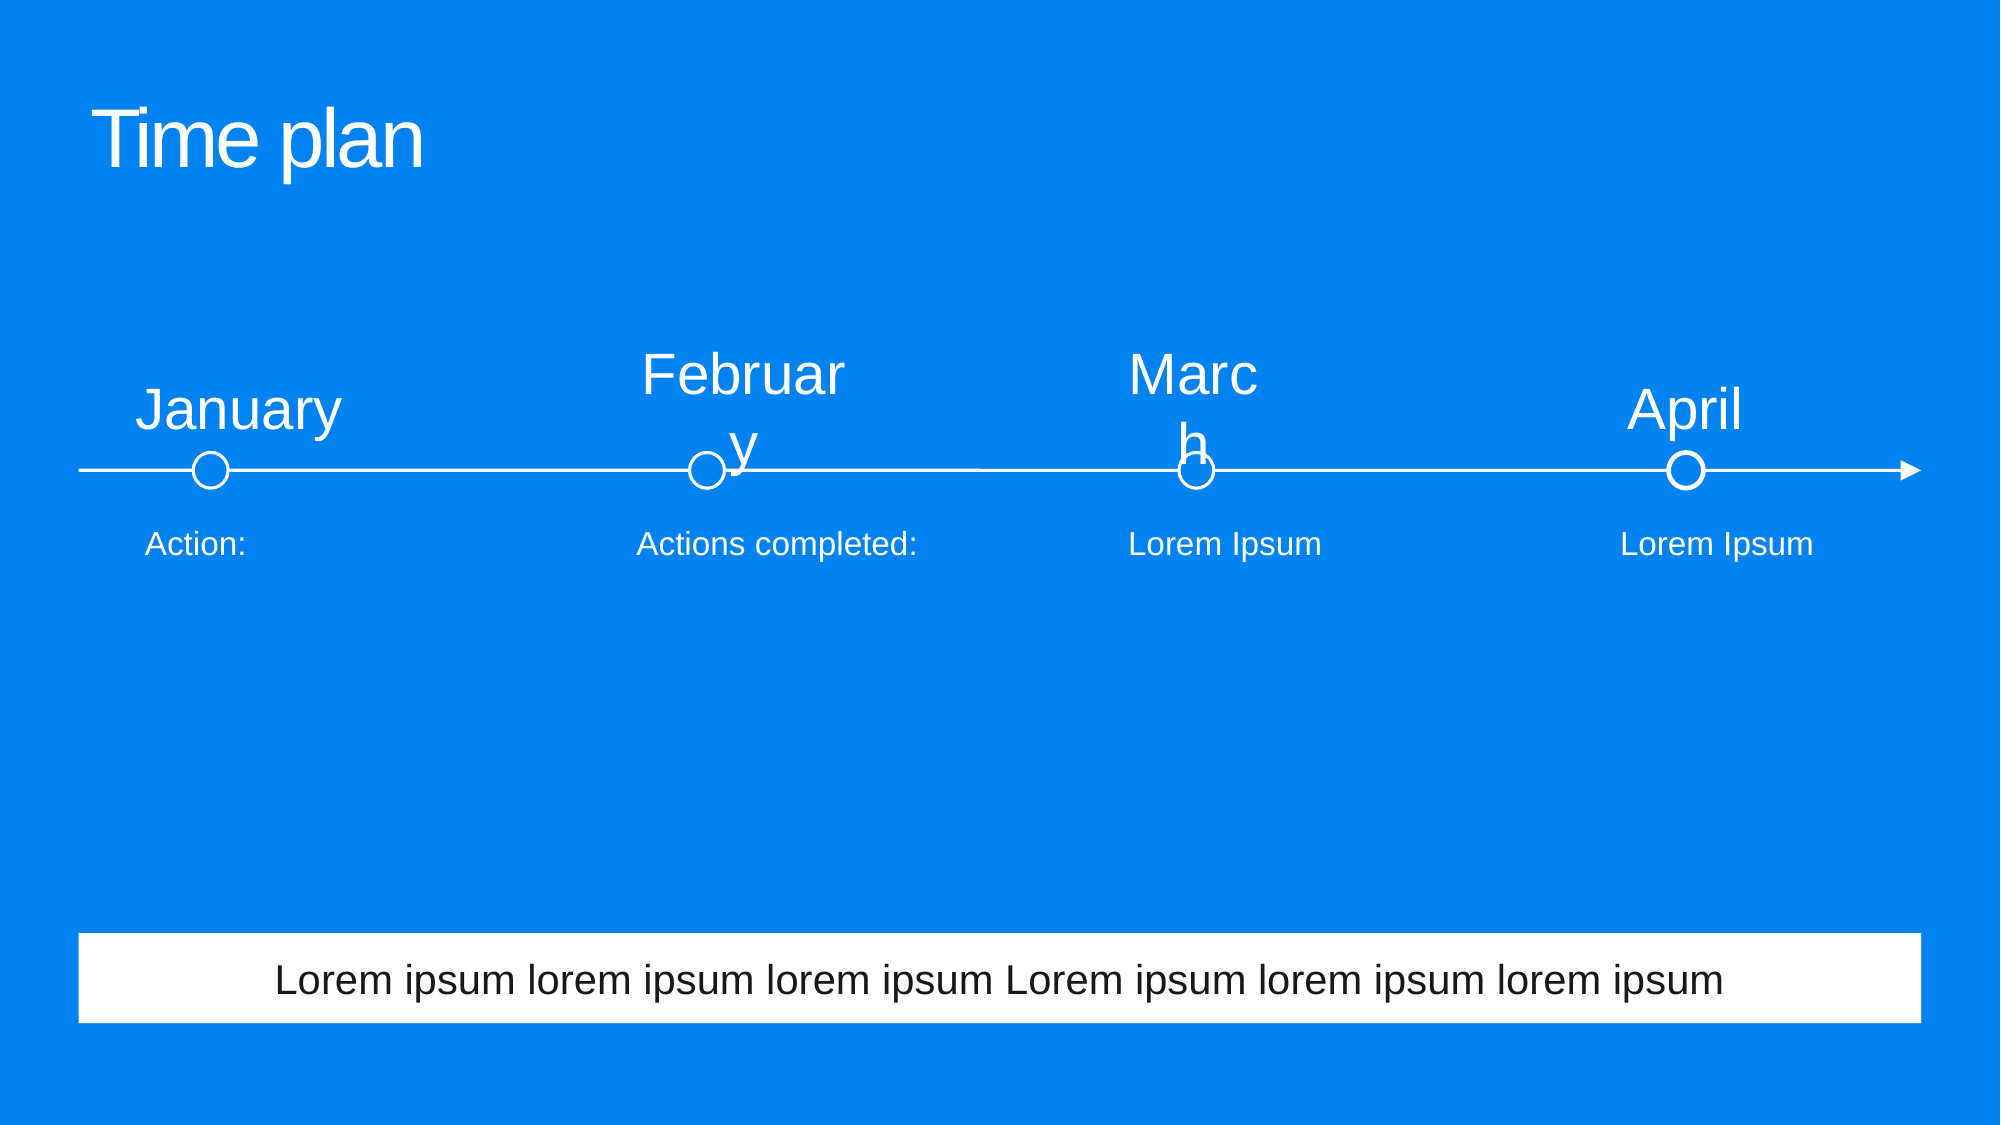

Time plan
January
February
March
April

Action:
Actions completed:
Lorem Ipsum
Lorem Ipsum
Lorem ipsum lorem ipsum lorem ipsum Lorem ipsum lorem ipsum lorem ipsum